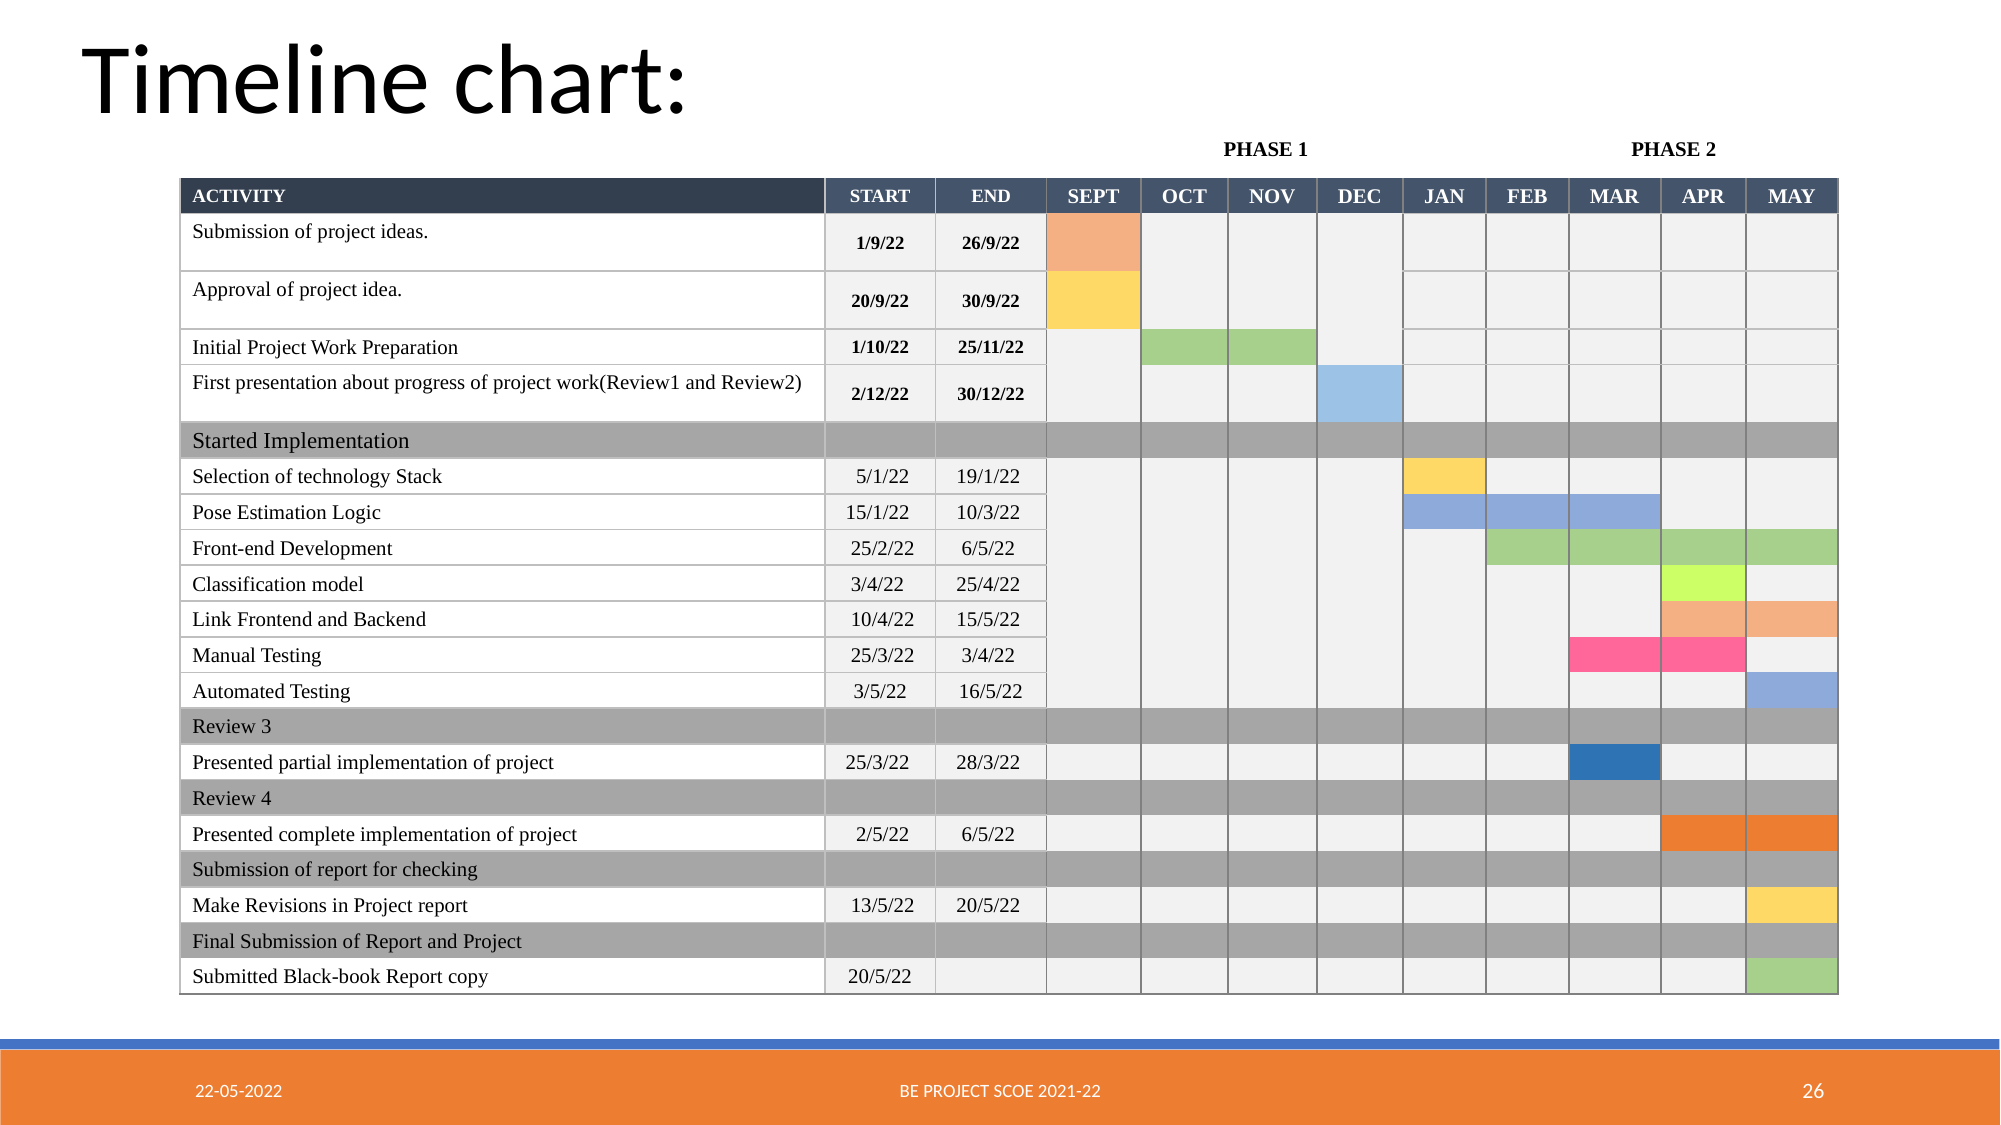

Timeline chart:
|  |  |  | PHASE 1 |  |  |  |  | PHASE 2 |  |  |  |  |
| --- | --- | --- | --- | --- | --- | --- | --- | --- | --- | --- | --- | --- |
| ACTIVITY | START | END | SEPT | OCT | NOV | DEC | JAN | FEB | MAR | APR | MAY |  |
| Submission of project ideas. | 1/9/22 | 26/9/22 |  |  |  |  |  |  |  |  |  |  |
| Approval of project idea. | 20/9/22 | 30/9/22 |  |  |  |  |  |  |  |  |  |  |
| Initial Project Work Preparation | 1/10/22 | 25/11/22 |  |  |  |  |  |  |  |  |  |  |
| First presentation about progress of project work(Review1 and Review2) | 2/12/22 | 30/12/22 |  |  |  |  |  |  |  |  |  |  |
| Started Implementation |  |  |  |  |  |  |  |  |  |  |  |  |
| Selection of technology Stack | 5/1/22 | 19/1/22 |  |  |  |  |  |  |  |  |  |  |
| Pose Estimation Logic | 15/1/22 | 10/3/22 |  |  |  |  |  |  |  |  |  |  |
| Front-end Development | 25/2/22 | 6/5/22 |  |  |  |  |  |  |  |  |  |  |
| Classification model | 3/4/22 | 25/4/22 |  |  |  |  |  |  |  |  |  |  |
| Link Frontend and Backend | 10/4/22 | 15/5/22 |  |  |  |  |  |  |  |  |  |  |
| Manual Testing | 25/3/22 | 3/4/22 |  |  |  |  |  |  |  |  |  |  |
| Automated Testing | 3/5/22 | 16/5/22 |  |  |  |  |  |  |  |  |  |  |
| Review 3 |  |  |  |  |  |  |  |  |  |  |  |  |
| Presented partial implementation of project | 25/3/22 | 28/3/22 |  |  |  |  |  |  |  |  |  |  |
| Review 4 |  |  |  |  |  |  |  |  |  |  |  |  |
| Presented complete implementation of project | 2/5/22 | 6/5/22 |  |  |  |  |  |  |  |  |  |  |
| Submission of report for checking |  |  |  |  |  |  |  |  |  |  |  |  |
| Make Revisions in Project report | 13/5/22 | 20/5/22 |  |  |  |  |  |  |  |  |  |  |
| Final Submission of Report and Project |  |  |  |  |  |  |  |  |  |  |  |  |
| Submitted Black-book Report copy | 20/5/22 |  |  |  |  |  |  |  |  |  |  |  |
22-05-2022
BE Project SCOE 2021-22
26